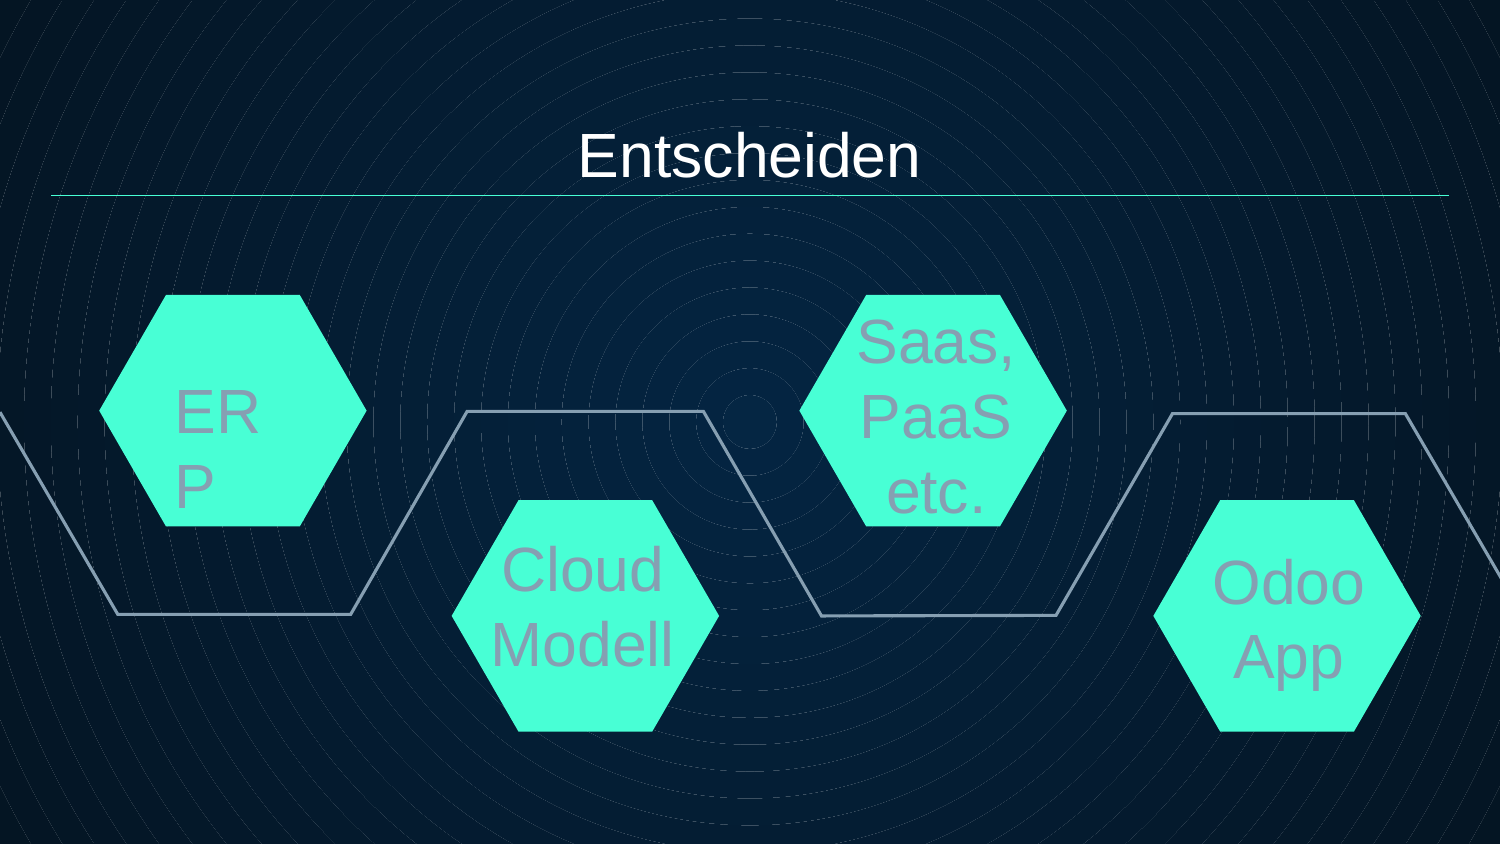

# Entscheiden
Saas, PaaS etc.

ERP
Cloud
Modell
Odoo
App